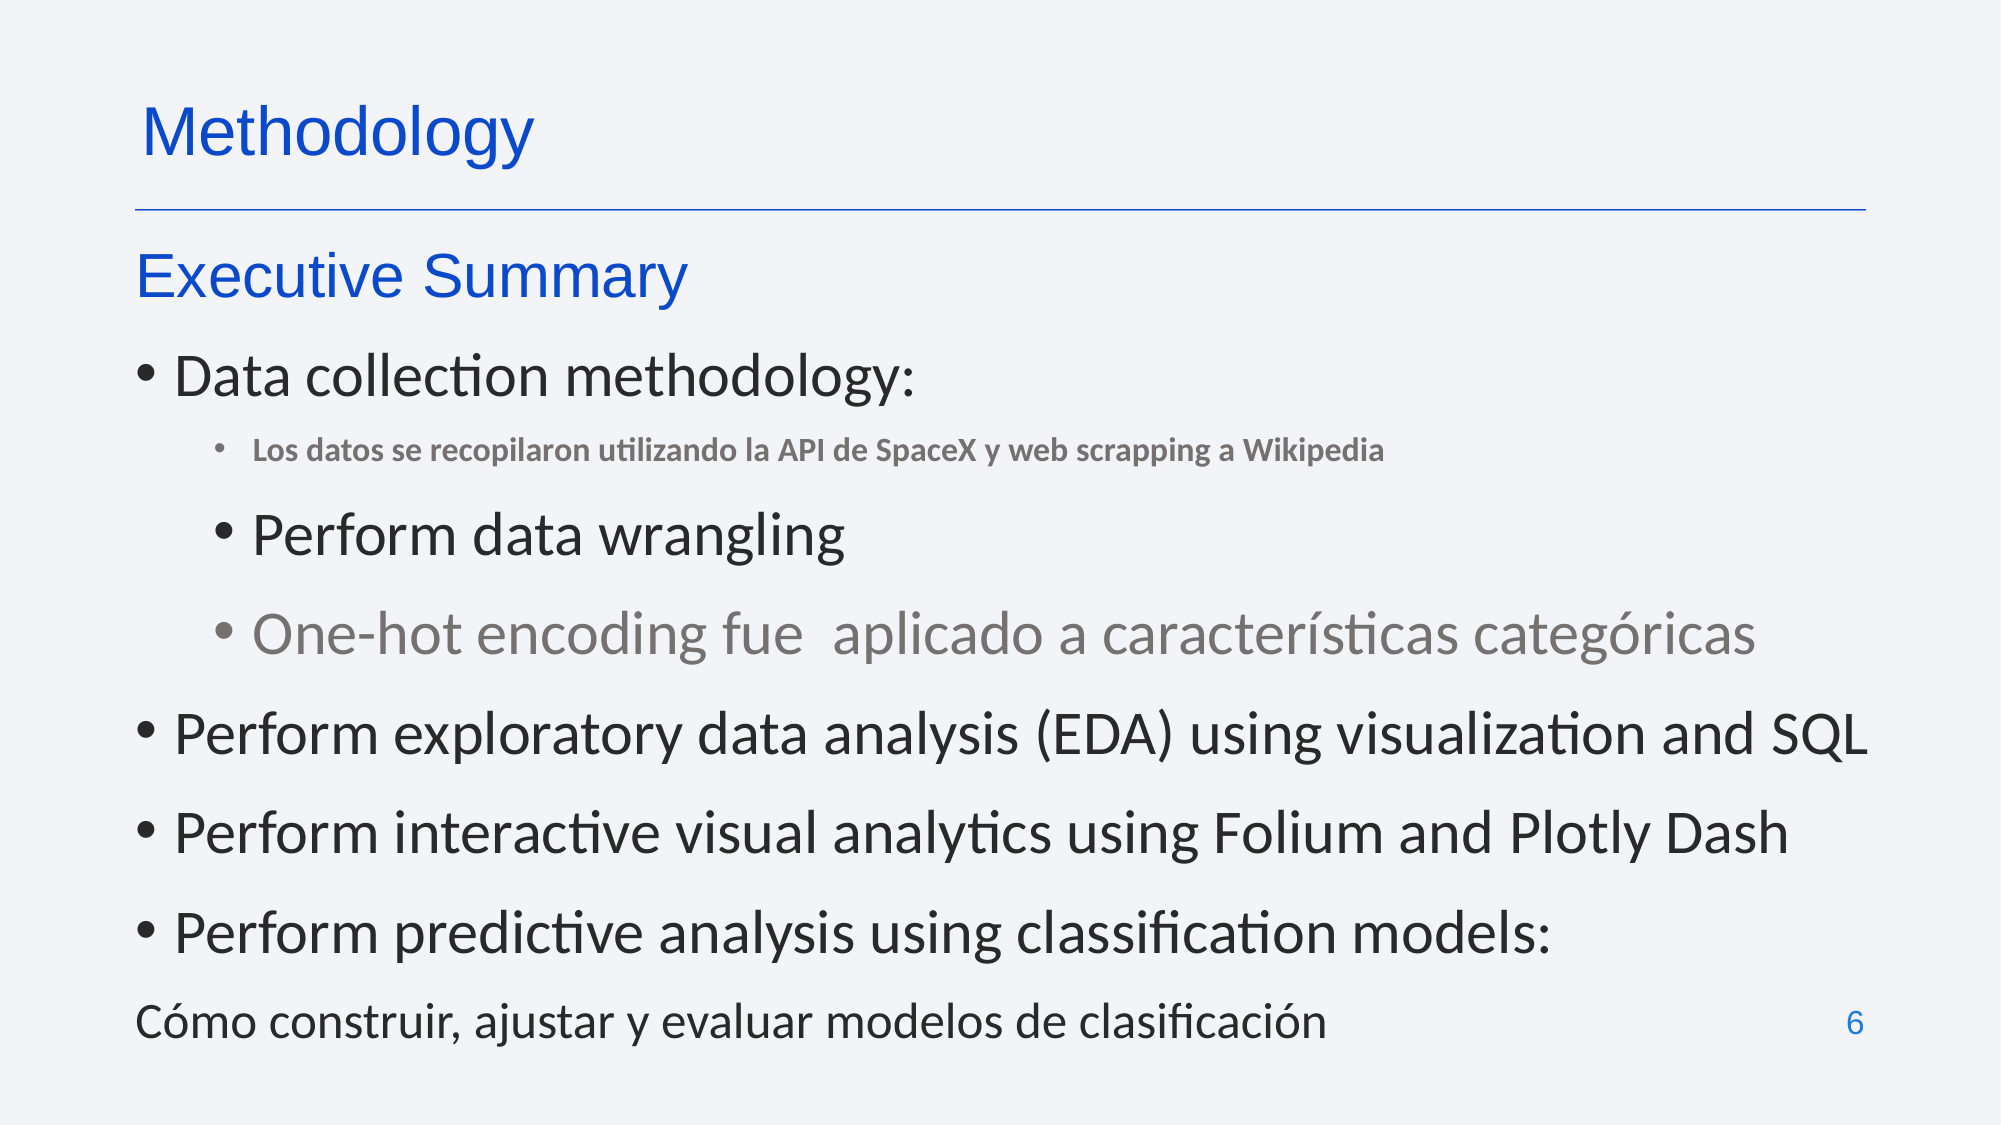

Methodology
Executive Summary
Data collection methodology:
Los datos se recopilaron utilizando la API de SpaceX y web scrapping a Wikipedia
Perform data wrangling
One-hot encoding fue  aplicado a características categóricas
Perform exploratory data analysis (EDA) using visualization and SQL
Perform interactive visual analytics using Folium and Plotly Dash
Perform predictive analysis using classification models:
Cómo construir, ajustar y evaluar modelos de clasificación

6